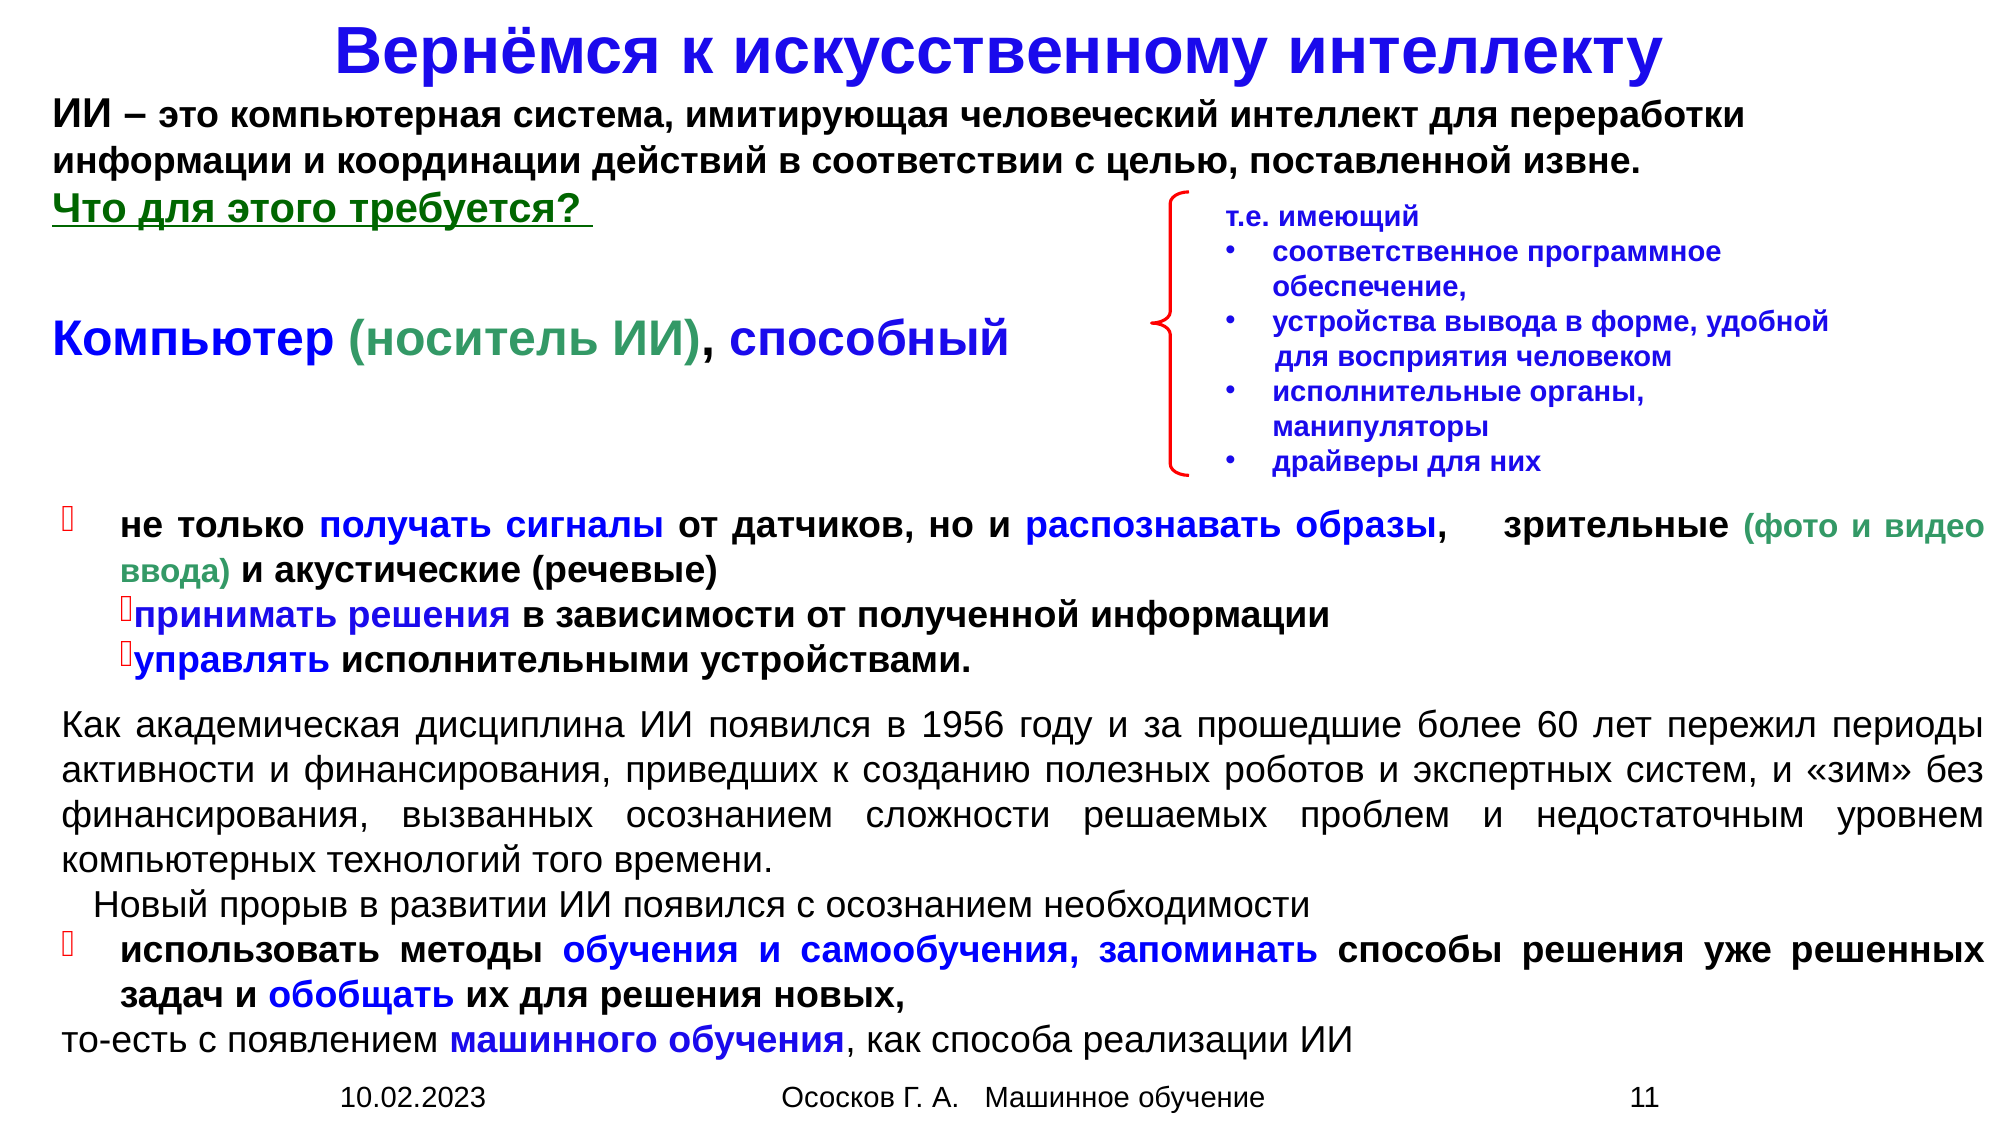

Вернёмся к искусственному интеллекту
ИИ – это компьютерная система, имитирующая человеческий интеллект для переработки информации и координации действий в соответствии с целью, поставленной извне.
Что для этого требуется?

Компьютер (носитель ИИ), способный

не только получать сигналы от датчиков, но и распознавать образы,    зрительные (фото и видео ввода) и акустические (речевые)
принимать решения в зависимости от полученной информации
управлять исполнительными устройствами.

Как академическая дисциплина ИИ появился в 1956 году и за прошедшие более 60 лет пережил периоды активности и финансирования, приведших к созданию полезных роботов и экспертных систем, и «зим» без финансирования, вызванных осознанием сложности решаемых проблем и недостаточным уровнем компьютерных технологий того времени.
   Новый прорыв в развитии ИИ появился с осознанием необходимости
использовать методы обучения и самообучения, запоминать способы решения уже решенных задач и обобщать их для решения новых,
то-есть с появлением машинного обучения, как способа реализации ИИ
т.е. имеющий
соответственное программное обеспечение,
устройства вывода в форме, удобной
      для восприятия человеком
исполнительные органы, манипуляторы
драйверы для них

10.02.2023
Ососков Г. А.   Машинное обучение
11